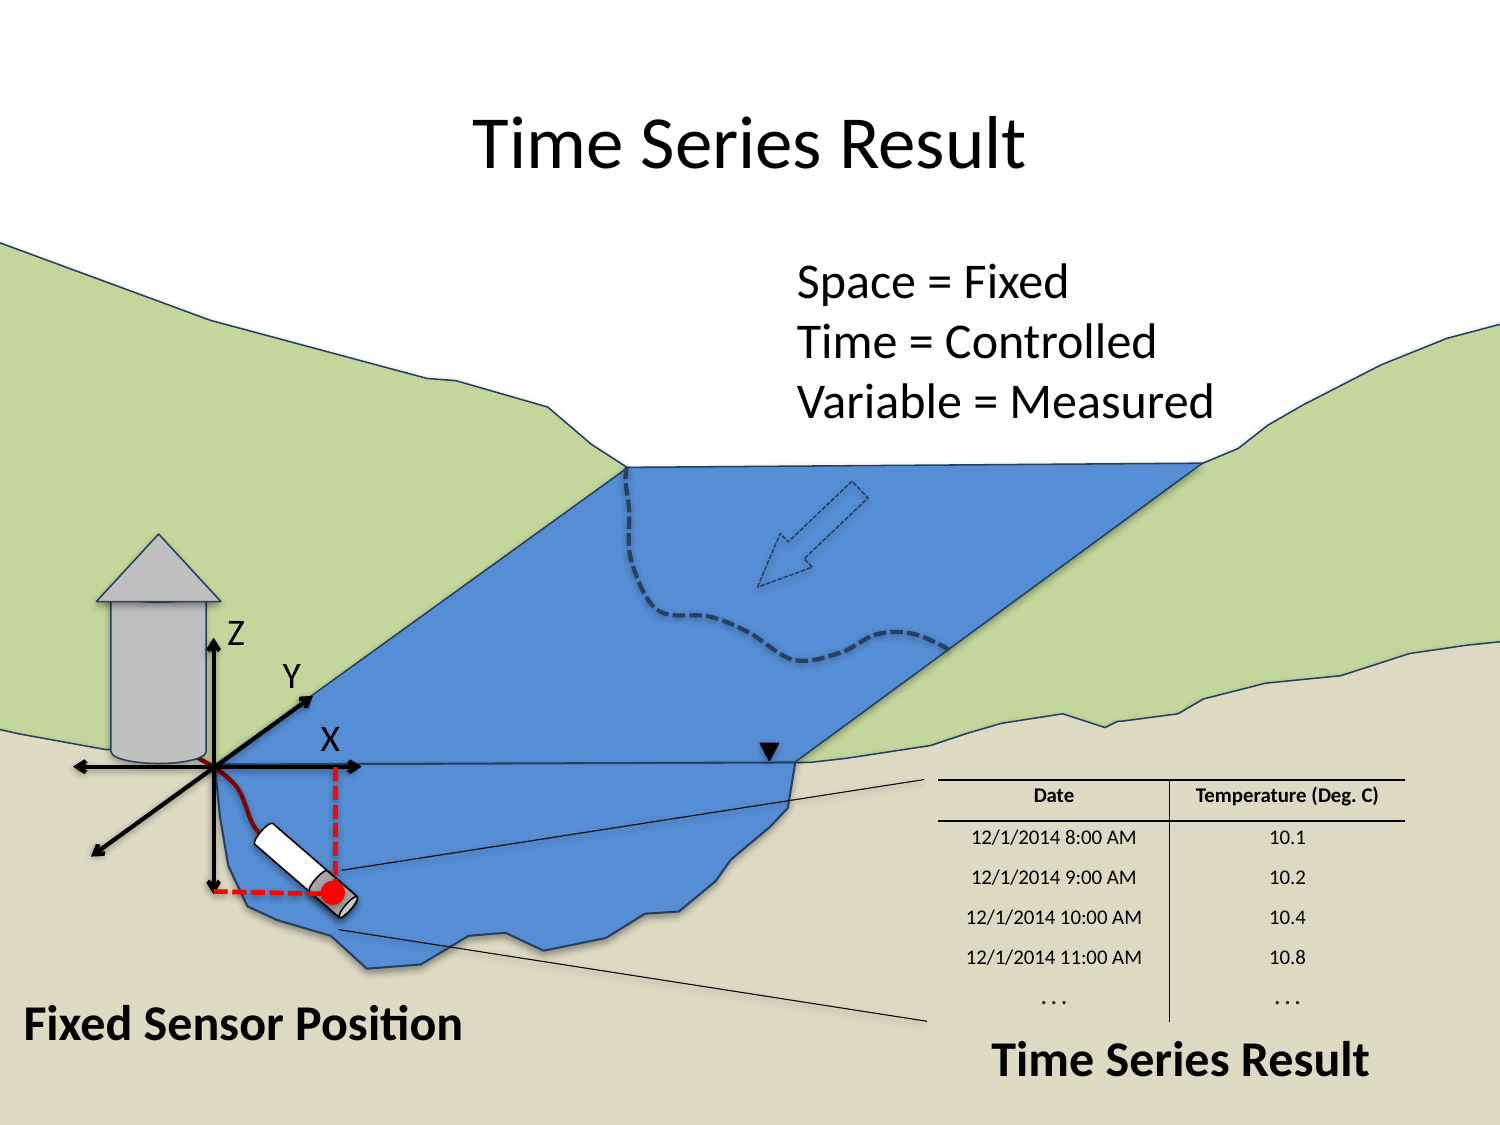

# Time Series Result

Space = Fixed
Time = Controlled
Variable = Measured

Z
Y
X

| Date | Temperature (Deg. C) |
| --- | --- |
| 12/1/2014 8:00 AM | 10.1 |
| 12/1/2014 9:00 AM | 10.2 |
| 12/1/2014 10:00 AM | 10.4 |
| 12/1/2014 11:00 AM | 10.8 |
| . . . | . . . |

Fixed Sensor Position
Time Series Result